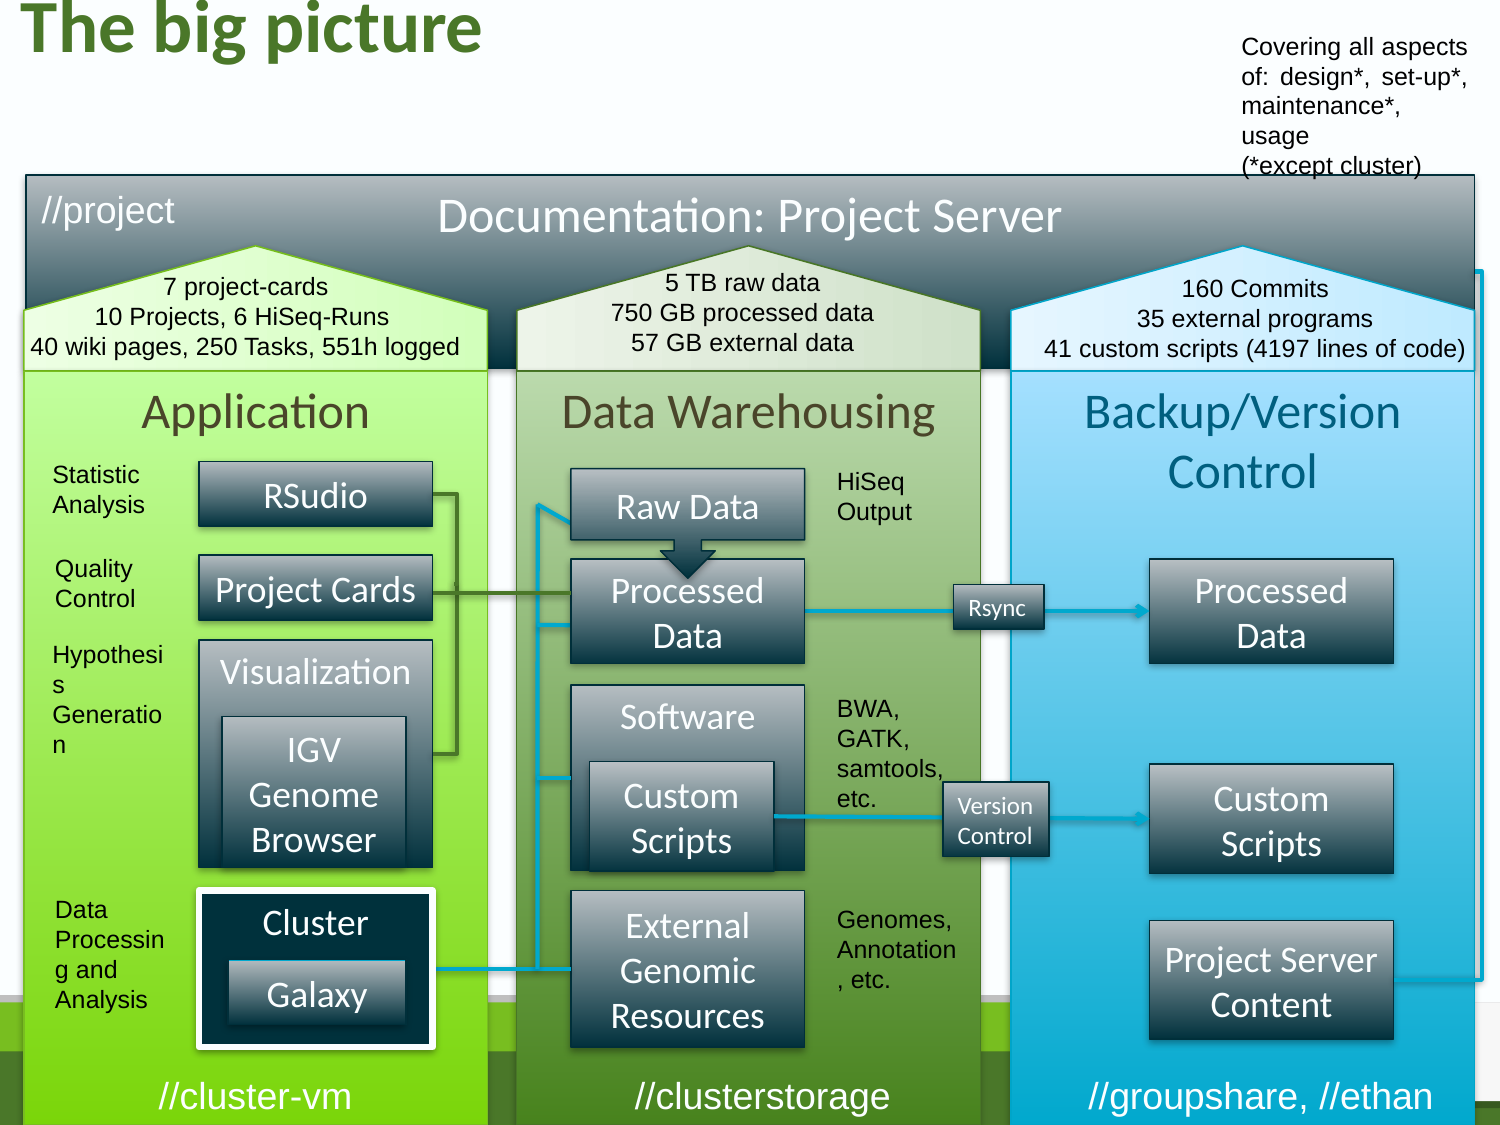

# The big picture
Covering all aspects of: design*, set-up*, maintenance*, usage
(*except cluster)

Documentation: Project Server
//project
5 TB raw data
750 GB processed data
57 GB external data
7 project-cards
10 Projects, 6 HiSeq-Runs
40 wiki pages, 250 Tasks, 551h logged

160 Commits
35 external programs
41 custom scripts (4197 lines of code)
Application
Data Warehousing

Backup/Version Control

Statistic
Analysis
HiSeq Output
RSudio
Raw Data
Quality Control
Project Cards
Processed Data
Processed Data
Rsync
Hypothesis Generation
Visualization
IGV
Genome Browser
Software
BWA, GATK, samtools, etc.
Custom Scripts
Custom Scripts
Version Control
Data
Processing and Analysis
Cluster
External Genomic Resources
Genomes, Annotation, etc.
Project Server
Content
Galaxy
//cluster-vm
//clusterstorage
//groupshare, //ethan